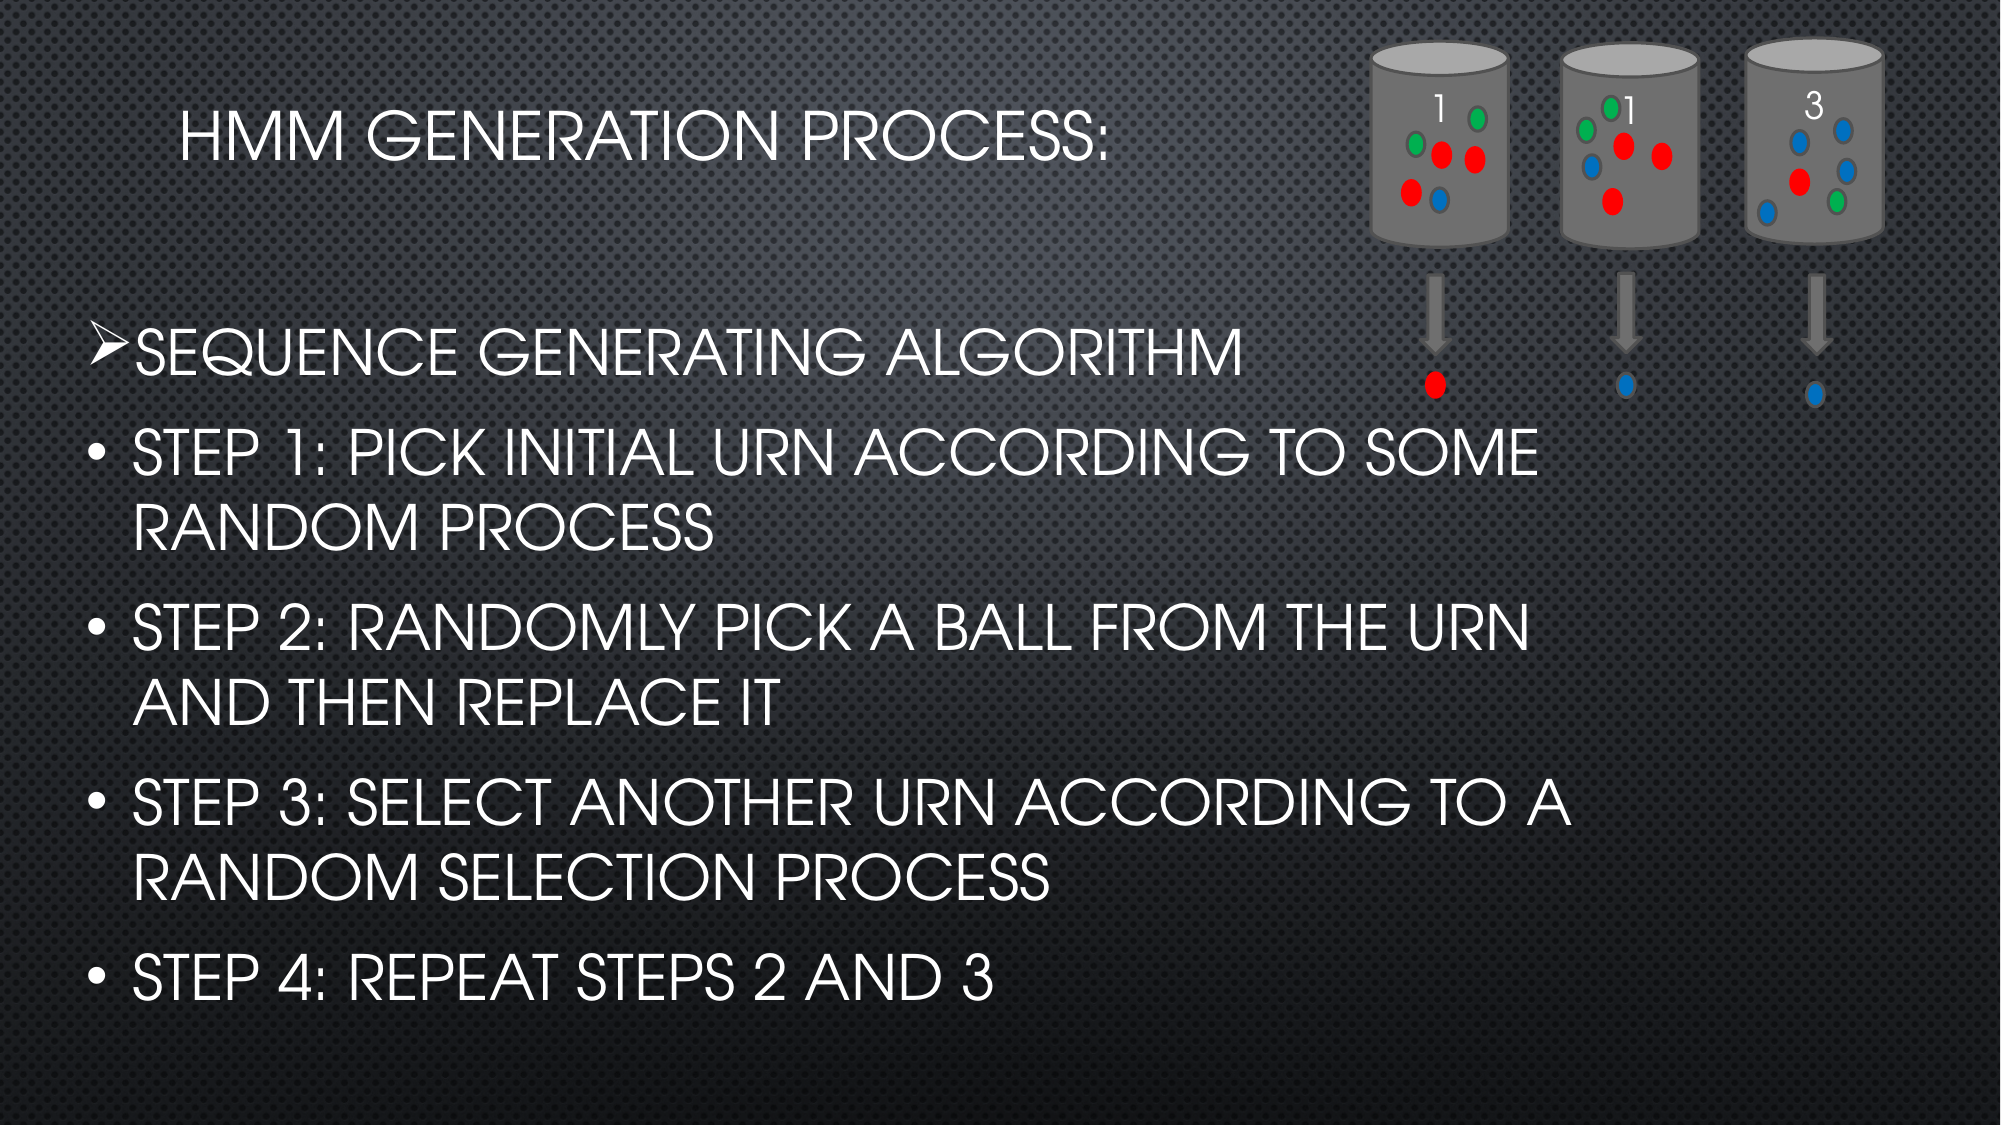

# HMM generation process:
3

1

1

Sequence generating algorithm
Step 1: Pick initial urn according to some random process
Step 2: Randomly pick a ball from the urn and then replace it
Step 3: Select another urn according to a random selection process
Step 4: Repeat steps 2 and 3